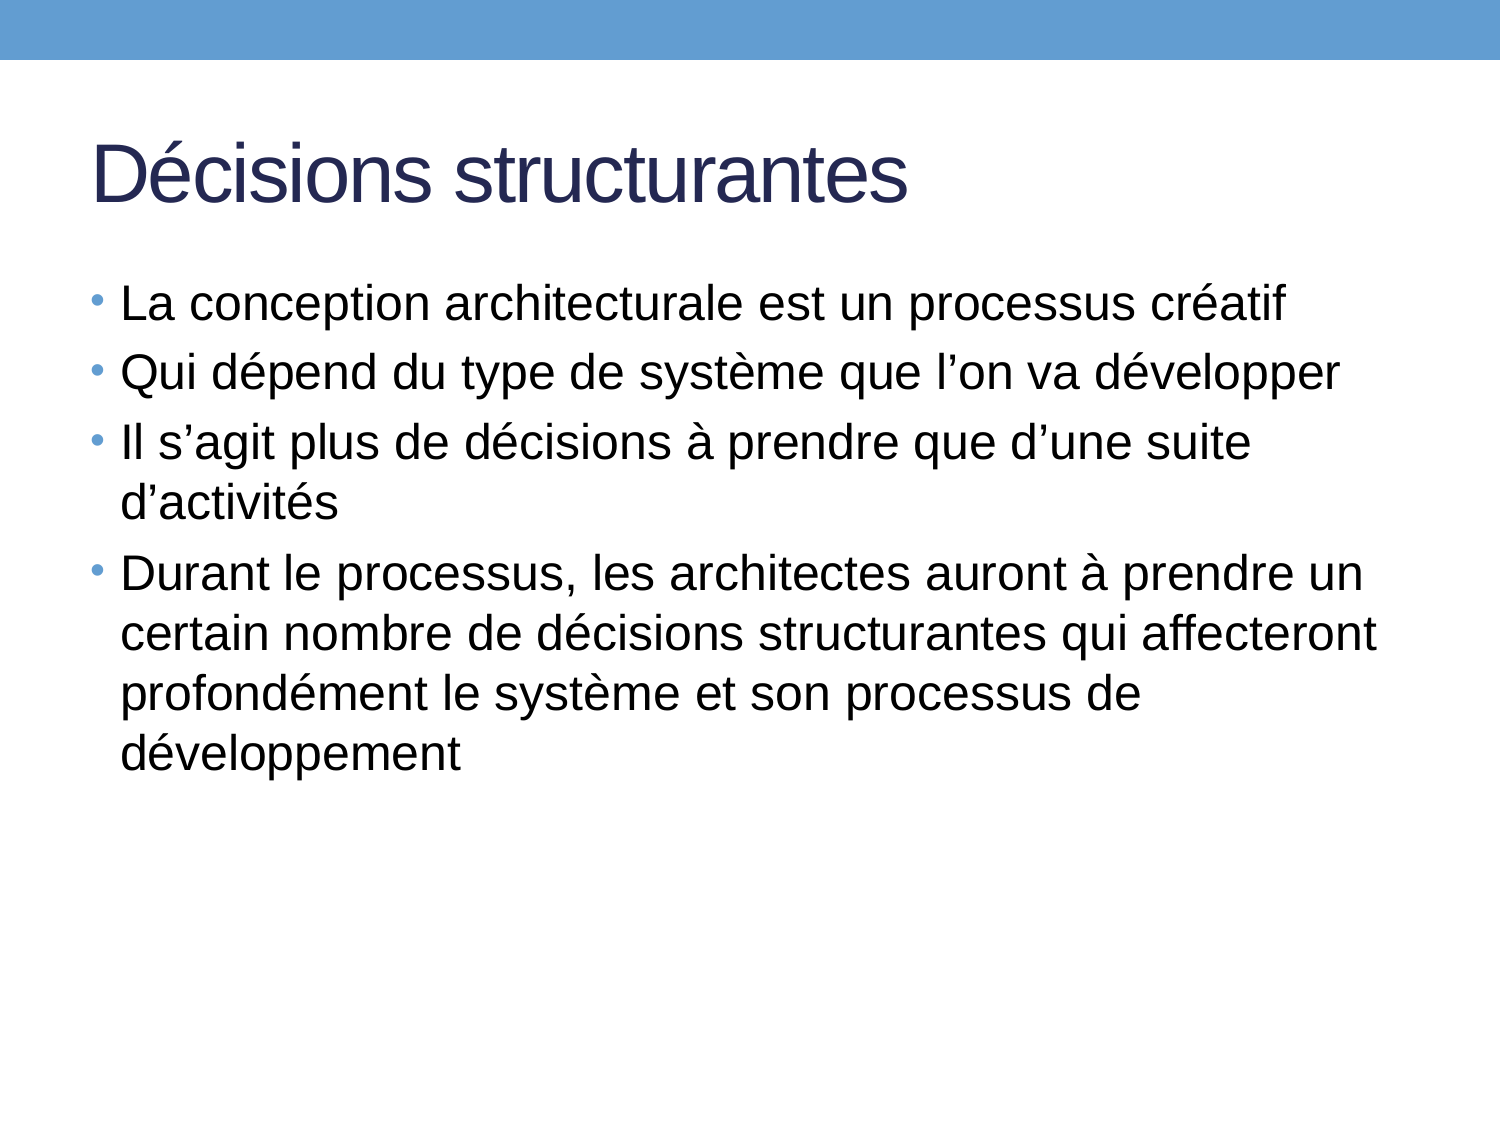

# Décisions structurantes
La conception architecturale est un processus créatif
Qui dépend du type de système que l’on va développer
Il s’agit plus de décisions à prendre que d’une suite d’activités
Durant le processus, les architectes auront à prendre un certain nombre de décisions structurantes qui affecteront profondément le système et son processus de développement